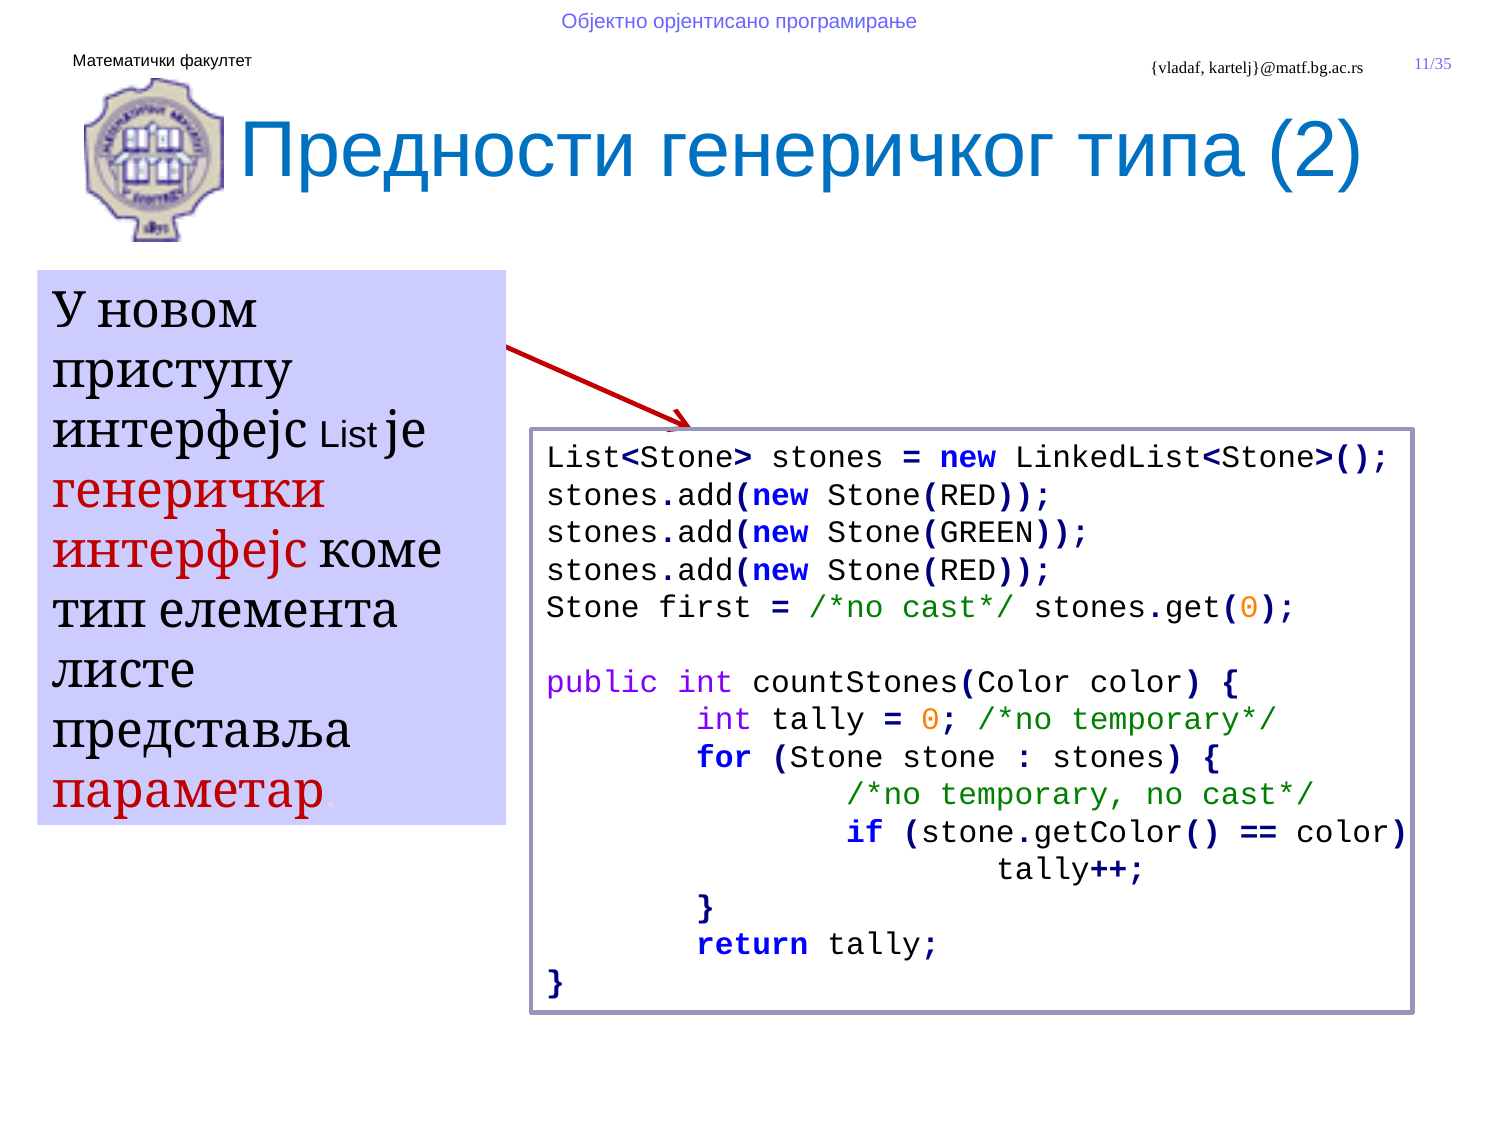

Предности генеричког типа (2)
У новом приступу
интерфејс List је генерички интерфејс коме тип елемента листе представља
параметар.

List<Stone> stones = new LinkedList<Stone>(); stones.add(new Stone(RED));
stones.add(new Stone(GREEN));
stones.add(new Stone(RED));
Stone first = /*no cast*/ stones.get(0);

public int countStones(Color color) {
	int tally = 0; /*no temporary*/
	for (Stone stone : stones) {
		/*no temporary, no cast*/
		if (stone.getColor() == color)  			tally++;
	}
	return tally;
}